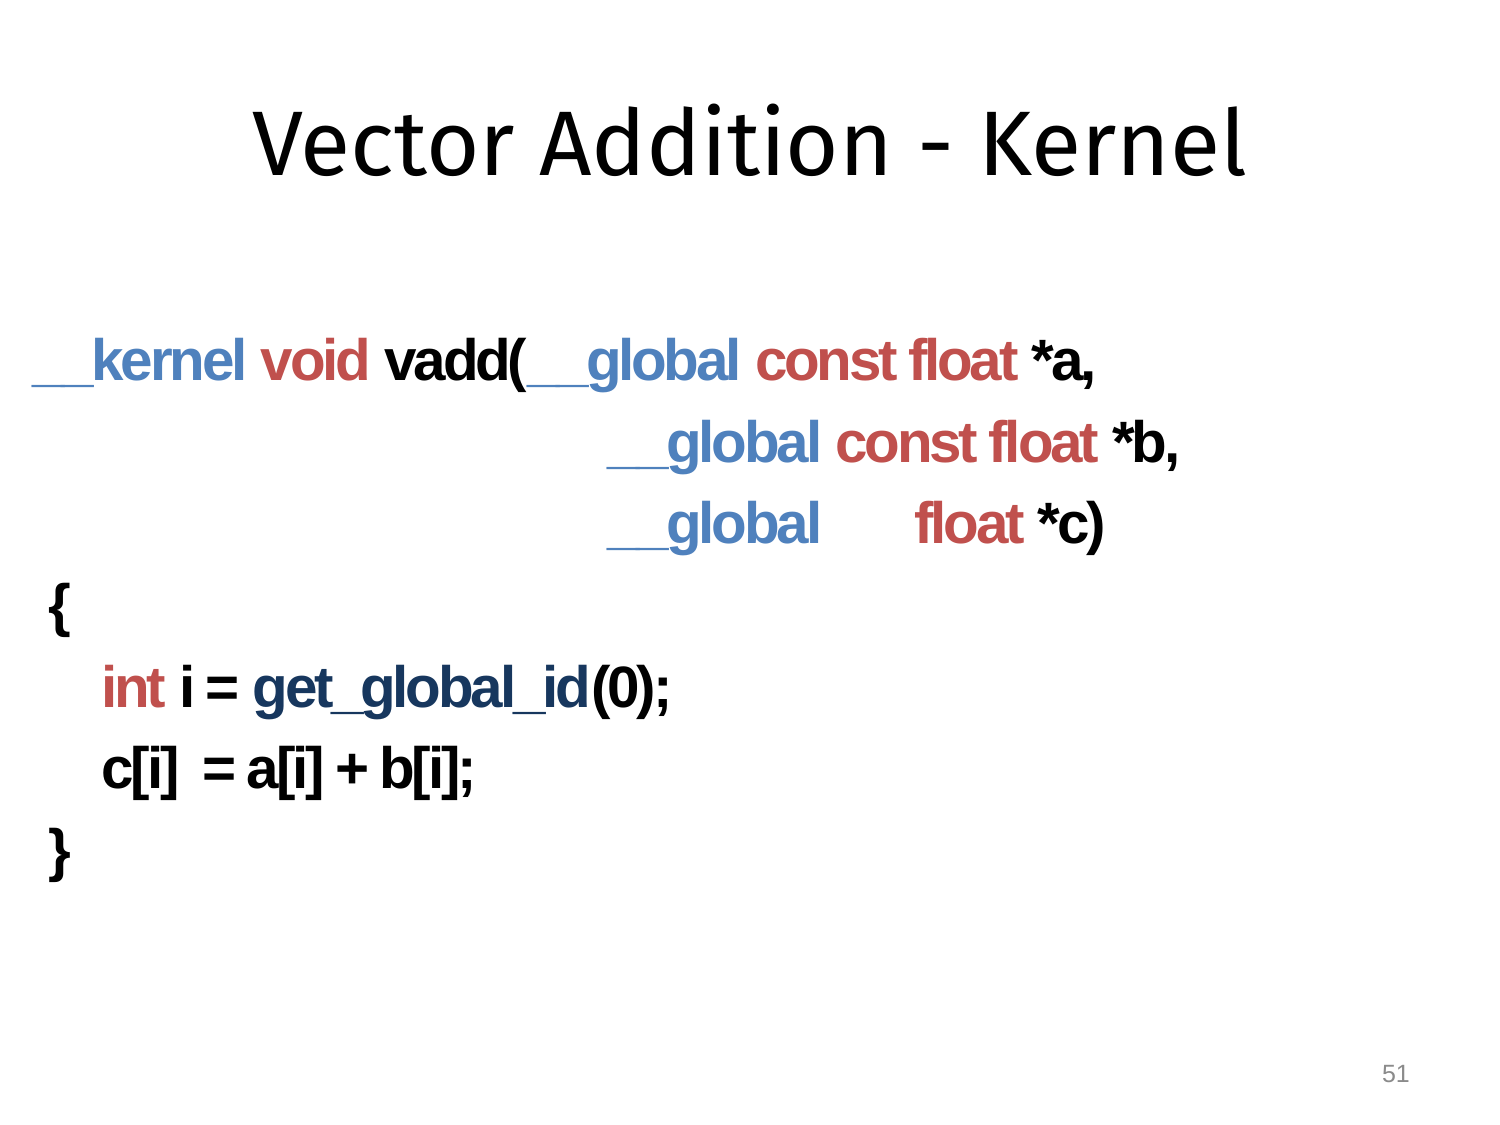

# Vector Addition - Kernel
__kernel void vadd(__global const float *a,
				     __global const float *b,
				     __global       float *c)
 {
     int i = get_global_id(0);
     c[i]  = a[i] + b[i];
 }

51